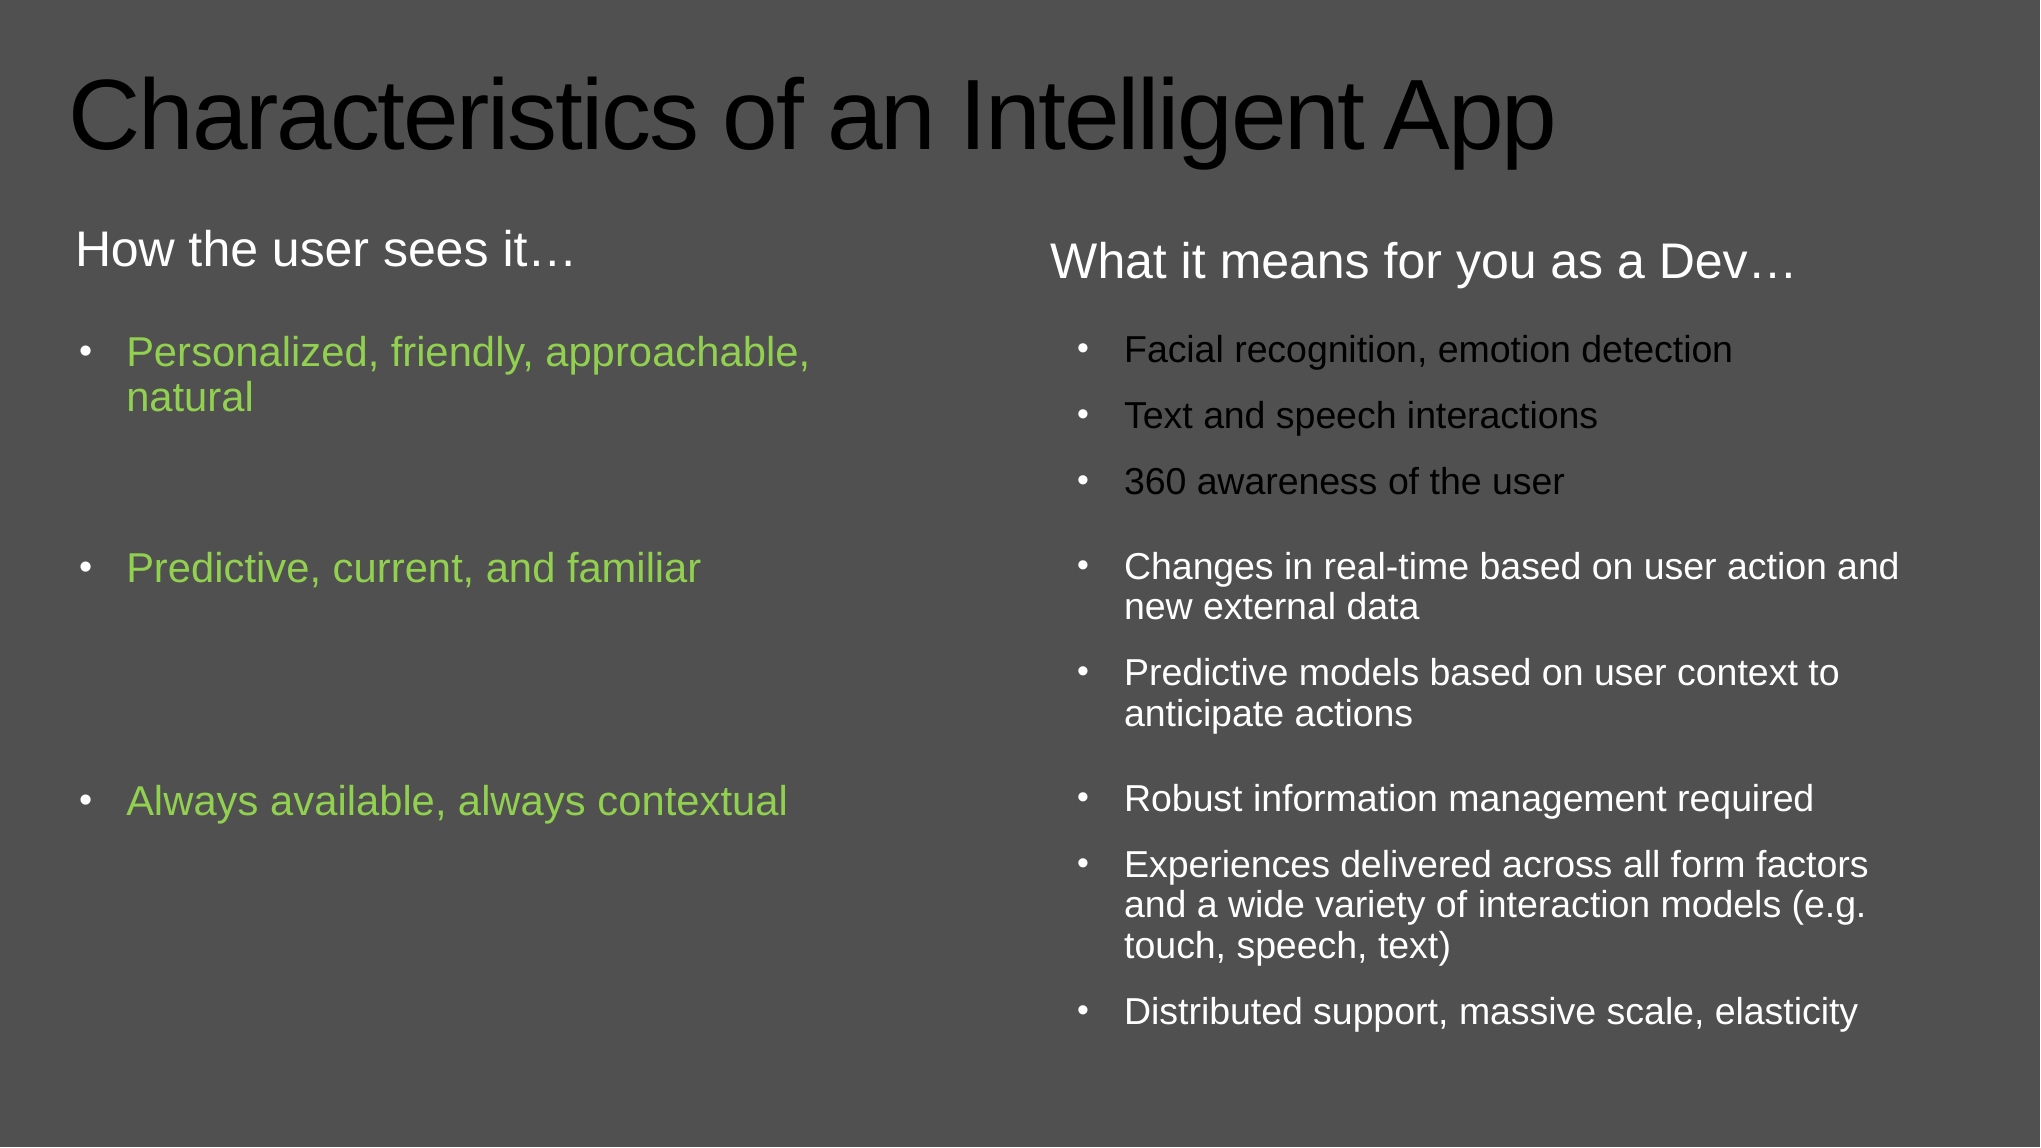

# Characteristics of an Intelligent App
How the user sees it…
What it means for you as a Dev…
Facial recognition, emotion detection
Text and speech interactions
360 awareness of the user
Personalized, friendly, approachable, natural
Changes in real-time based on user action and new external data
Predictive models based on user context to anticipate actions
Predictive, current, and familiar
Robust information management required
Experiences delivered across all form factors and a wide variety of interaction models (e.g. touch, speech, text)
Distributed support, massive scale, elasticity
Always available, always contextual